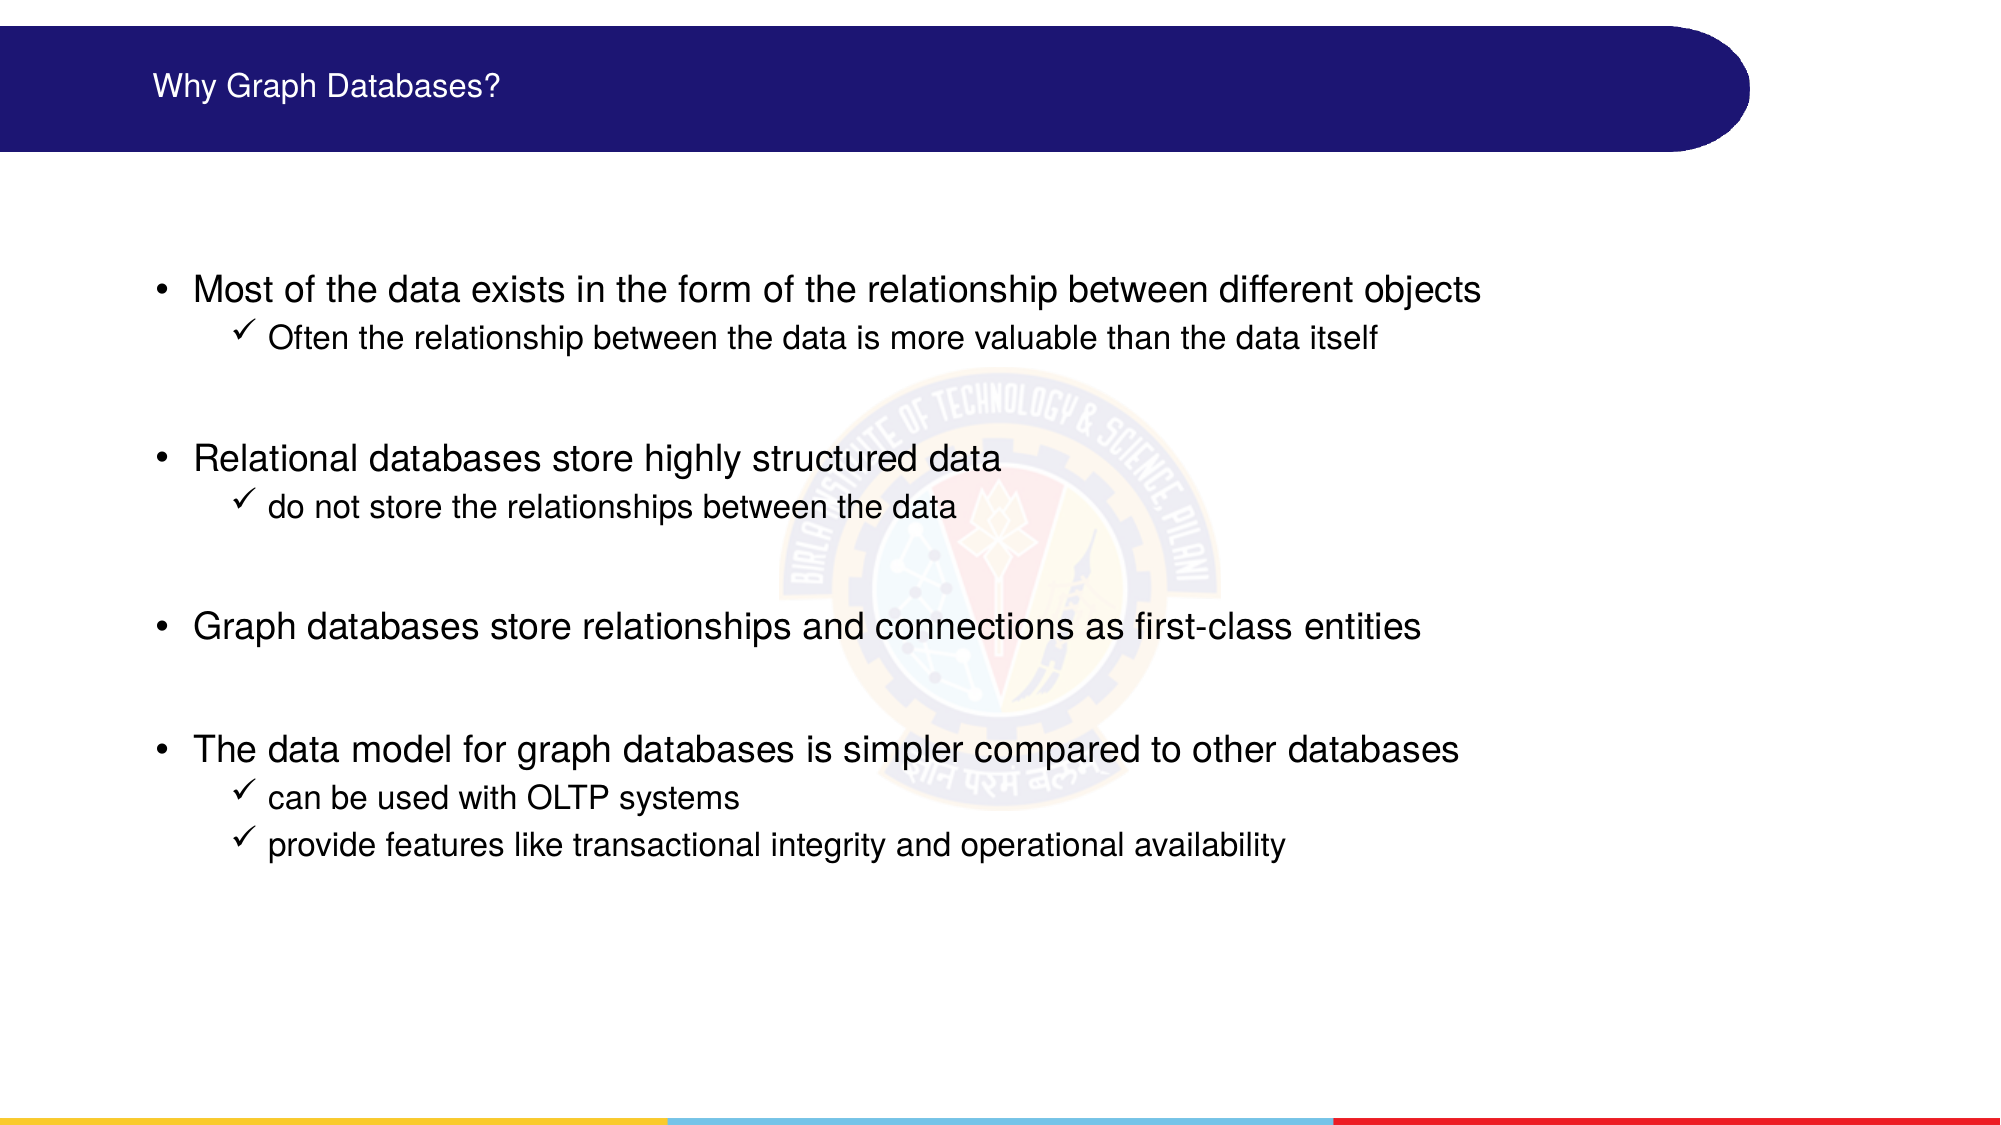

# Why Graph Databases?

Most of the data exists in the form of the relationship between different objects
Often the relationship between the data is more valuable than the data itself

Relational databases store highly structured data
do not store the relationships between the data

Graph databases store relationships and connections as first-class entities

The data model for graph databases is simpler compared to other databases
can be used with OLTP systems
provide features like transactional integrity and operational availability